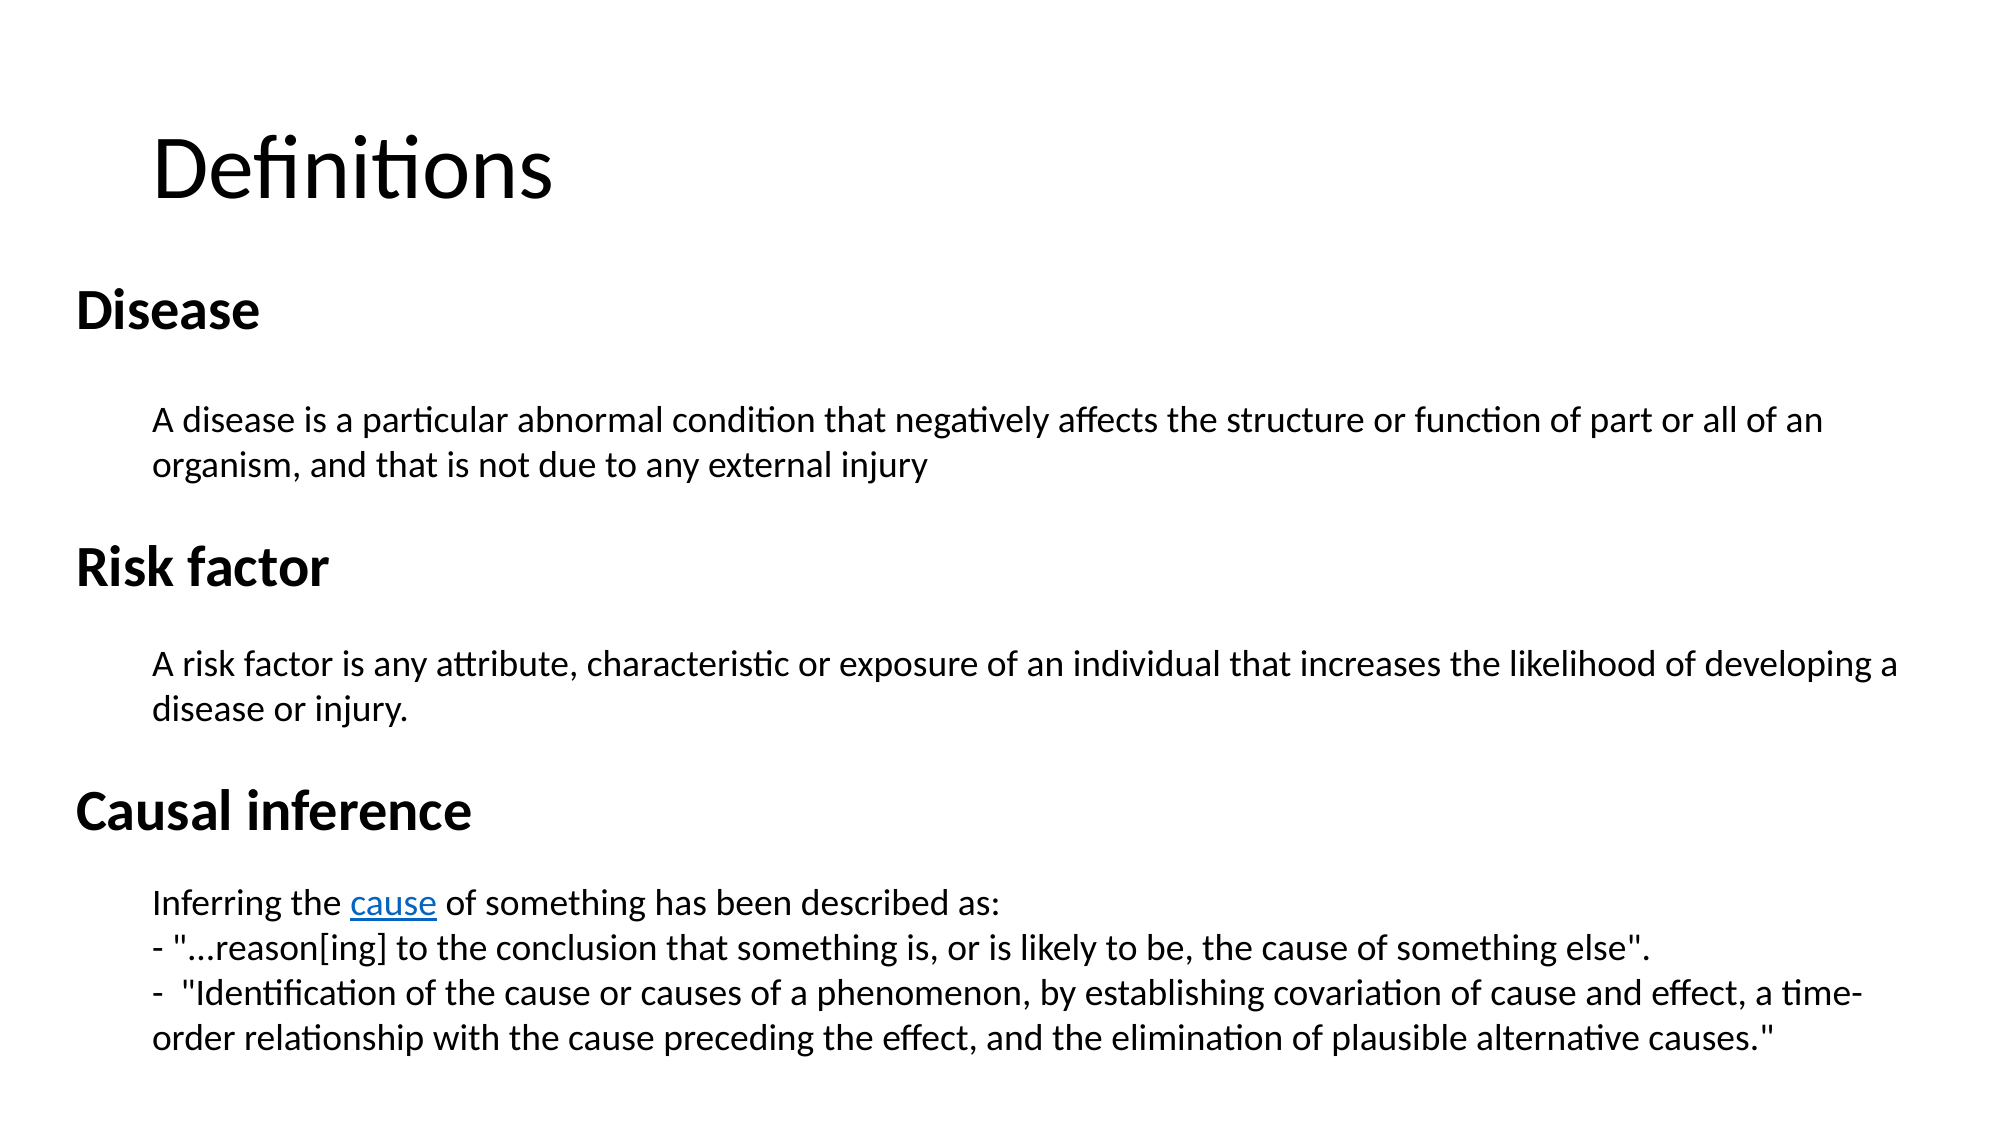

# Definitions
Disease
A disease is a particular abnormal condition that negatively affects the structure or function of part or all of an organism, and that is not due to any external injury
Risk factor
A risk factor is any attribute, characteristic or exposure of an individual that increases the likelihood of developing a disease or injury.
Causal inference
Inferring the cause of something has been described as:
- "...reason[ing] to the conclusion that something is, or is likely to be, the cause of something else".
-  "Identification of the cause or causes of a phenomenon, by establishing covariation of cause and effect, a time-order relationship with the cause preceding the effect, and the elimination of plausible alternative causes."